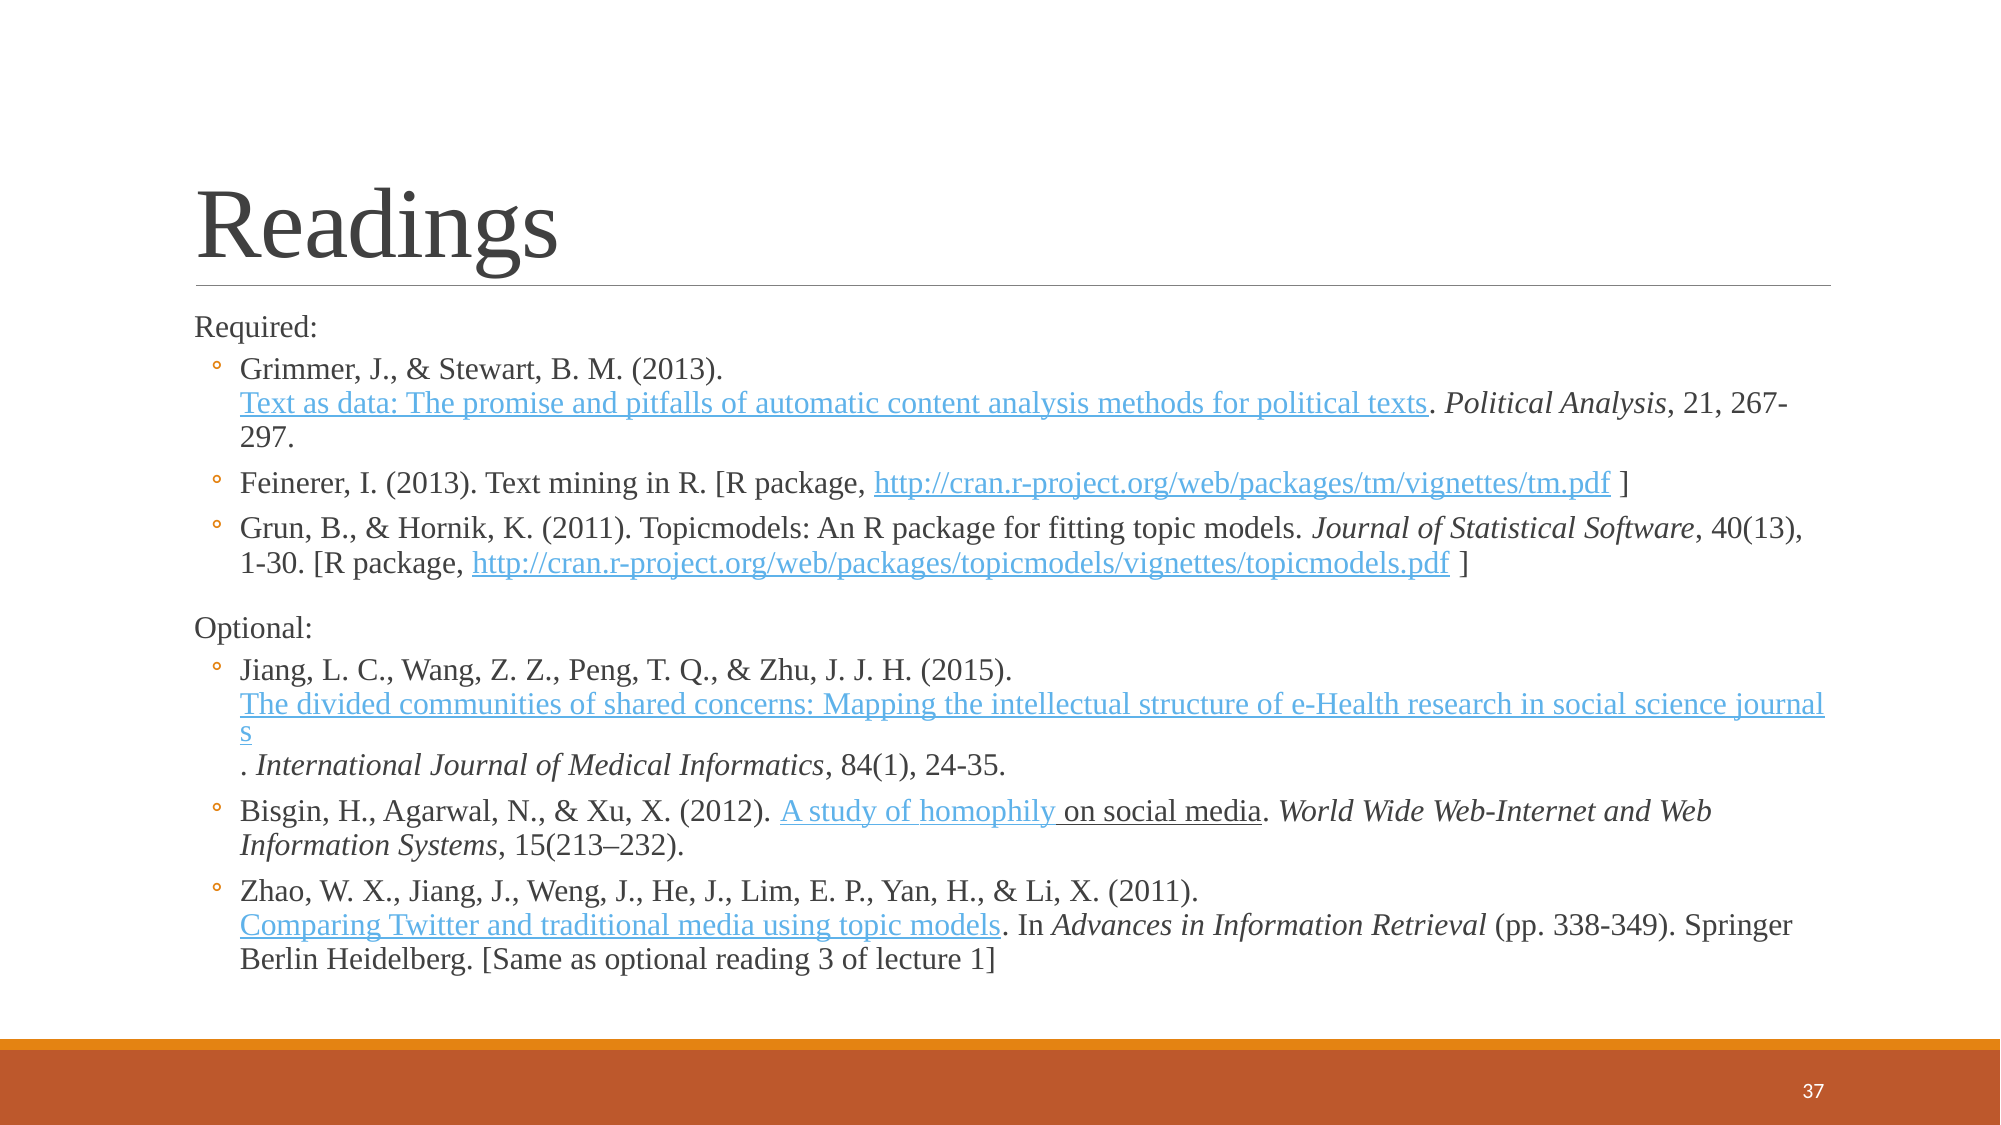

# Readings
Required:
Grimmer, J., & Stewart, B. M. (2013). Text as data: The promise and pitfalls of automatic content analysis methods for political texts. Political Analysis, 21, 267-297.
Feinerer, I. (2013). Text mining in R. [R package, http://cran.r-project.org/web/packages/tm/vignettes/tm.pdf ]
Grun, B., & Hornik, K. (2011). Topicmodels: An R package for fitting topic models. Journal of Statistical Software, 40(13), 1-30. [R package, http://cran.r-project.org/web/packages/topicmodels/vignettes/topicmodels.pdf ]
Optional:
Jiang, L. C., Wang, Z. Z., Peng, T. Q., & Zhu, J. J. H. (2015). The divided communities of shared concerns: Mapping the intellectual structure of e-Health research in social science journals. International Journal of Medical Informatics, 84(1), 24-35.
Bisgin, H., Agarwal, N., & Xu, X. (2012). A study of homophily on social media. World Wide Web-Internet and Web Information Systems, 15(213–232).
Zhao, W. X., Jiang, J., Weng, J., He, J., Lim, E. P., Yan, H., & Li, X. (2011). Comparing Twitter and traditional media using topic models. In Advances in Information Retrieval (pp. 338-349). Springer Berlin Heidelberg. [Same as optional reading 3 of lecture 1]

37